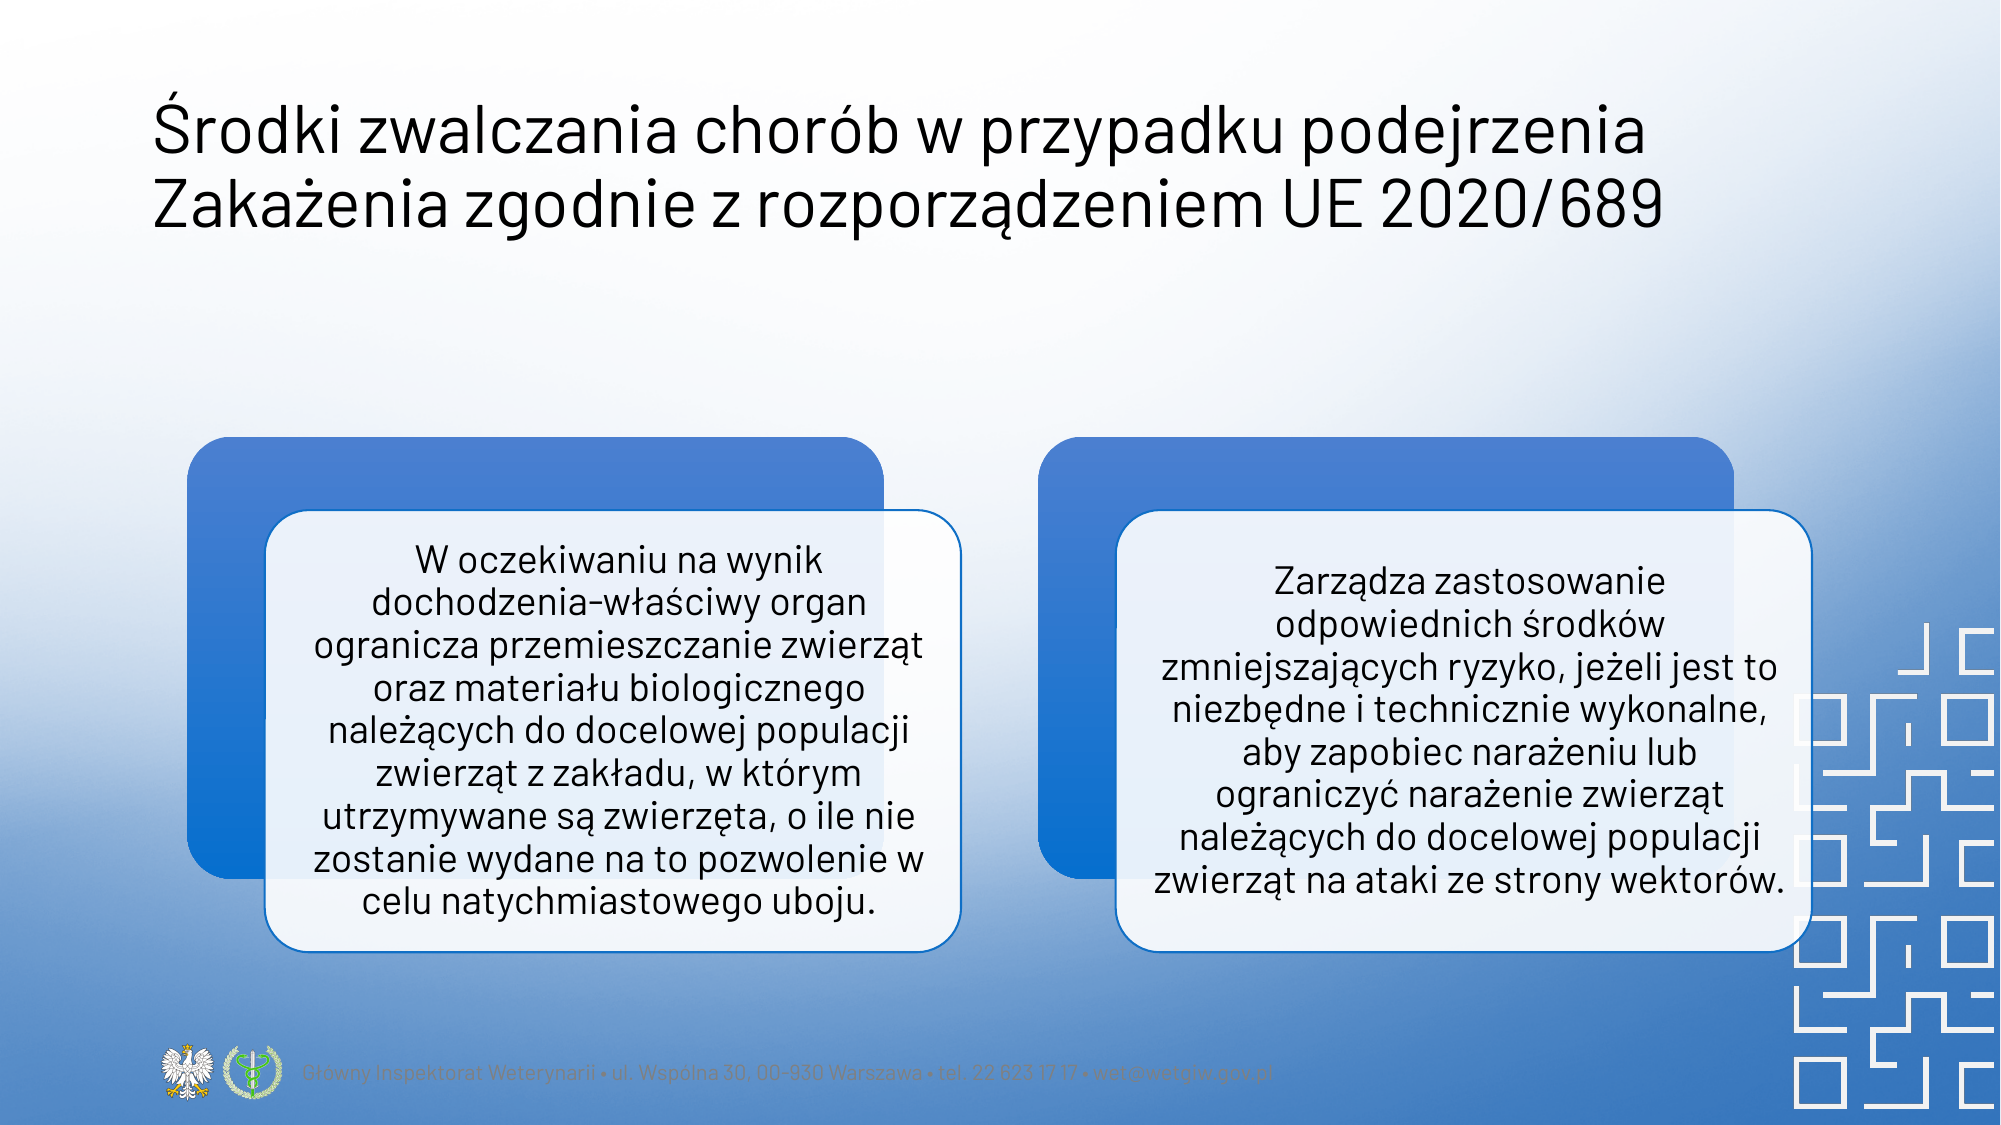

# Środki zwalczania chorób w przypadku podejrzenia Zakażenia zgodnie z rozporządzeniem UE 2020/689
W oczekiwaniu na wynik dochodzenia-właściwy organ ogranicza przemieszczanie zwierząt oraz materiału biologicznego należących do docelowej populacji zwierząt z zakładu, w którym utrzymywane są zwierzęta, o ile nie zostanie wydane na to pozwolenie w celu natychmiastowego uboju.
Zarządza zastosowanie odpowiednich środków zmniejszających ryzyko, jeżeli jest to niezbędne i technicznie wykonalne, aby zapobiec narażeniu lub ograniczyć narażenie zwierząt należących do docelowej populacji zwierząt na ataki ze strony wektorów.